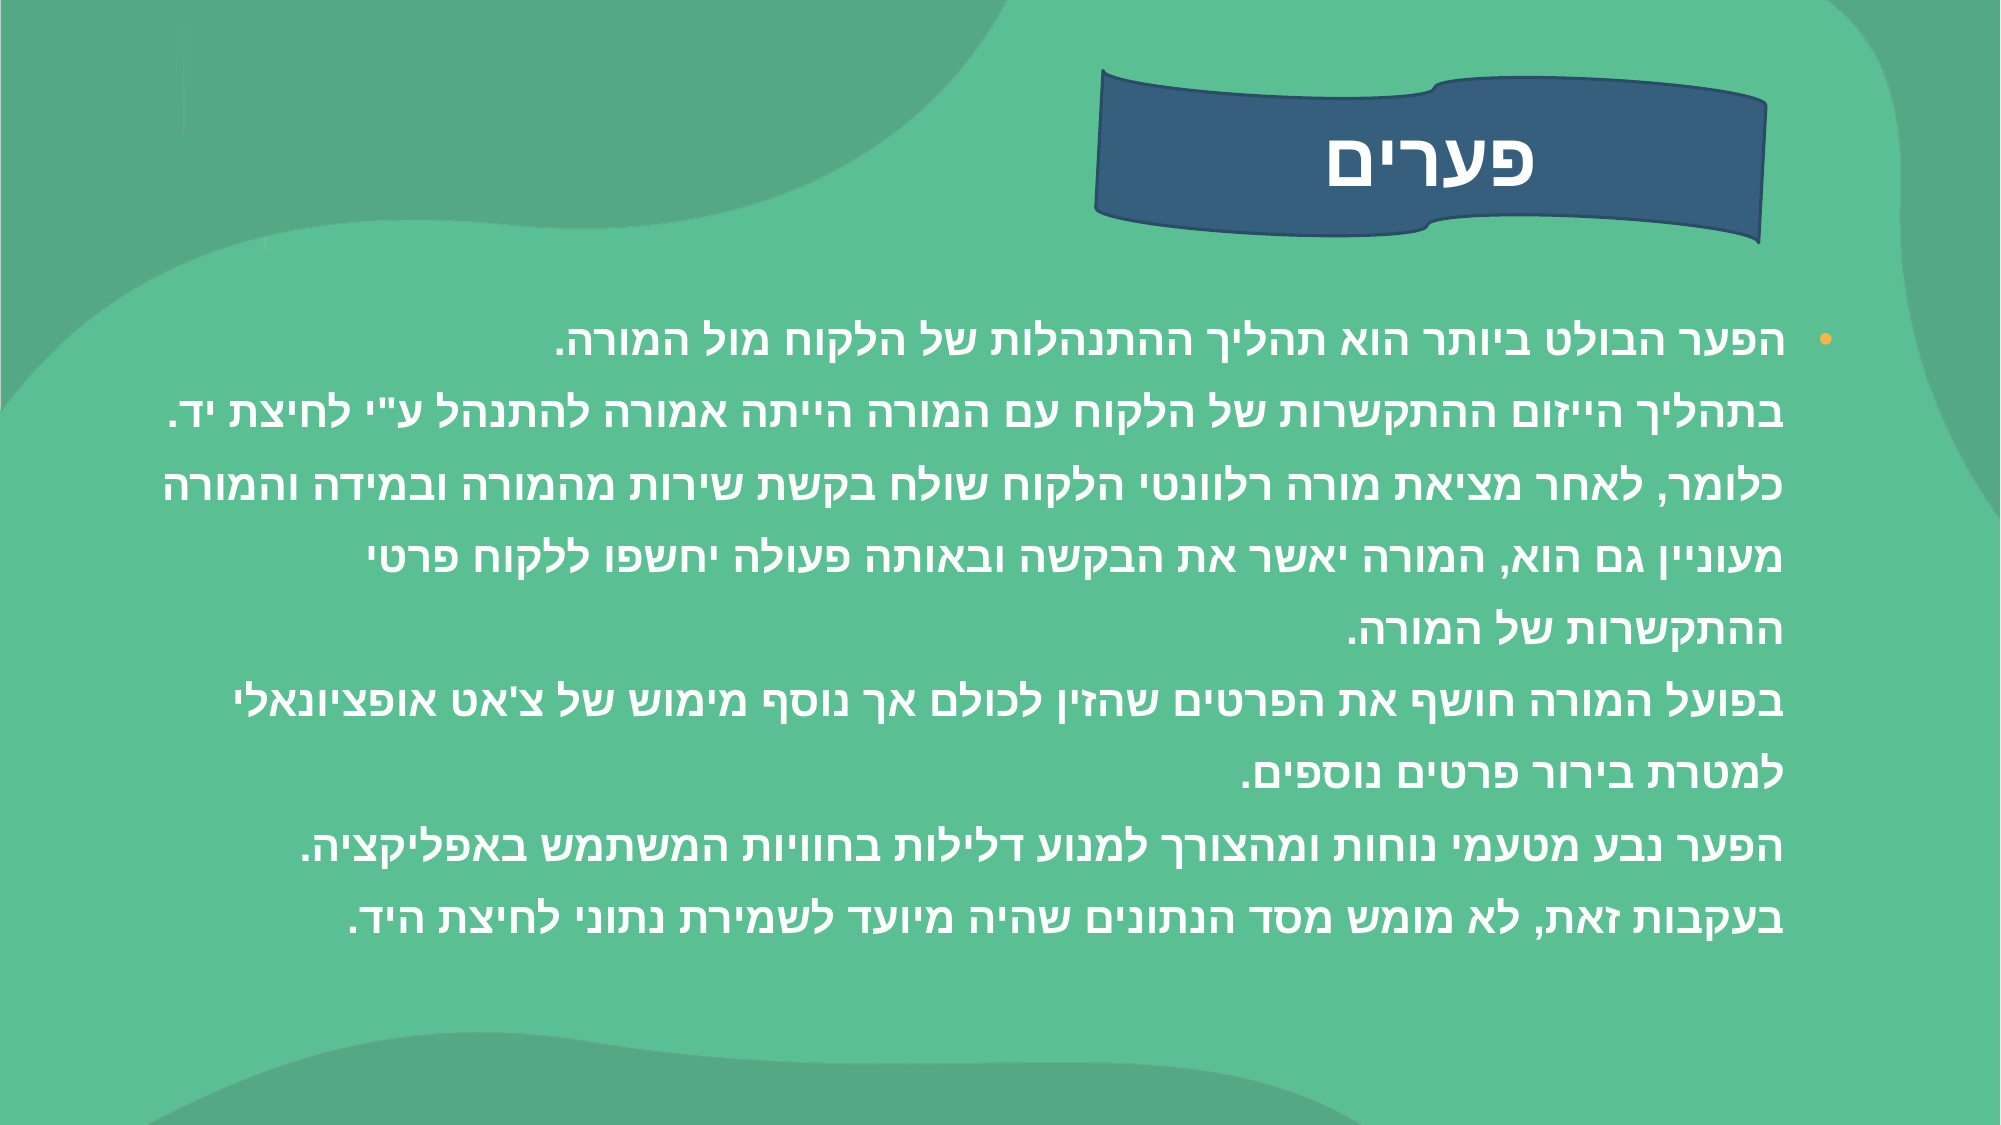

# פערים
הפער הבולט ביותר הוא תהליך ההתנהלות של הלקוח מול המורה.
    בתהליך הייזום ההתקשרות של הלקוח עם המורה הייתה אמורה להתנהל ע"י לחיצת יד.
    כלומר, לאחר מציאת מורה רלוונטי הלקוח שולח בקשת שירות מהמורה ובמידה והמורה
    מעוניין גם הוא, המורה יאשר את הבקשה ובאותה פעולה יחשפו ללקוח פרטי
    ההתקשרות של המורה.
    בפועל המורה חושף את הפרטים שהזין לכולם אך נוסף מימוש של צ'אט אופציונאלי
    למטרת בירור פרטים נוספים.
    הפער נבע מטעמי נוחות ומהצורך למנוע דלילות בחוויות המשתמש באפליקציה.
    בעקבות זאת, לא מומש מסד הנתונים שהיה מיועד לשמירת נתוני לחיצת היד.